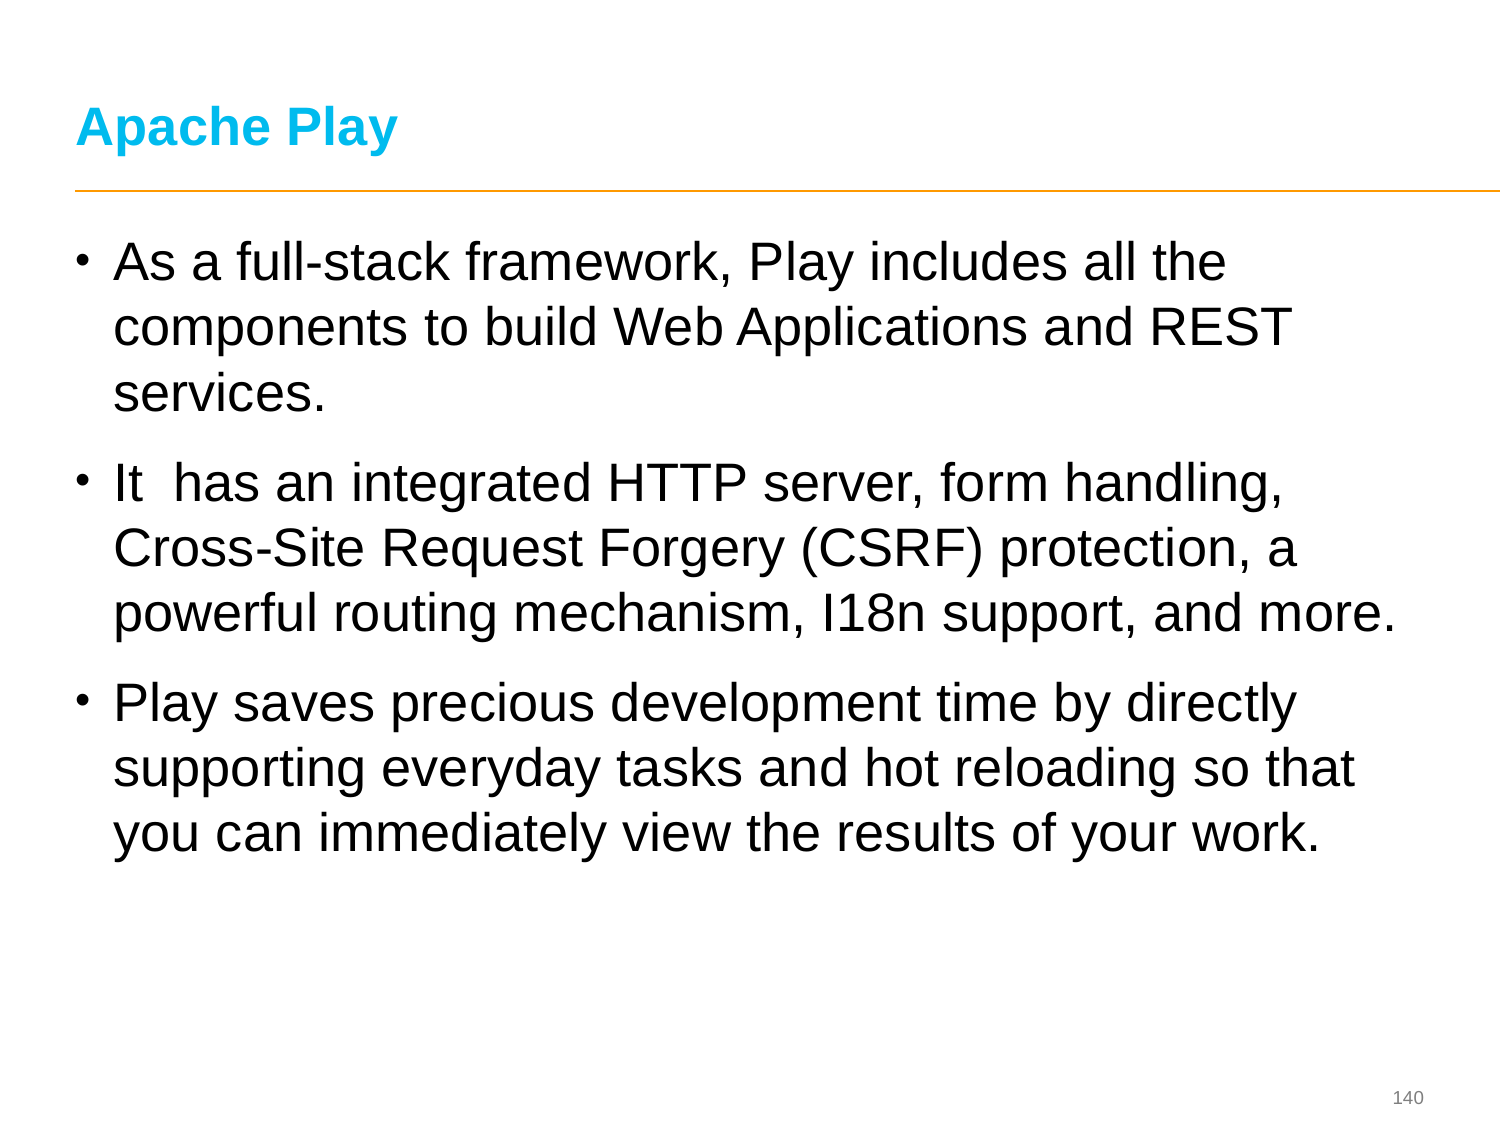

# Apache Play
As a full-stack framework, Play includes all the components to build Web Applications and REST services.
It  has an integrated HTTP server, form handling, Cross-Site Request Forgery (CSRF) protection, a powerful routing mechanism, I18n support, and more.
Play saves precious development time by directly supporting everyday tasks and hot reloading so that you can immediately view the results of your work.